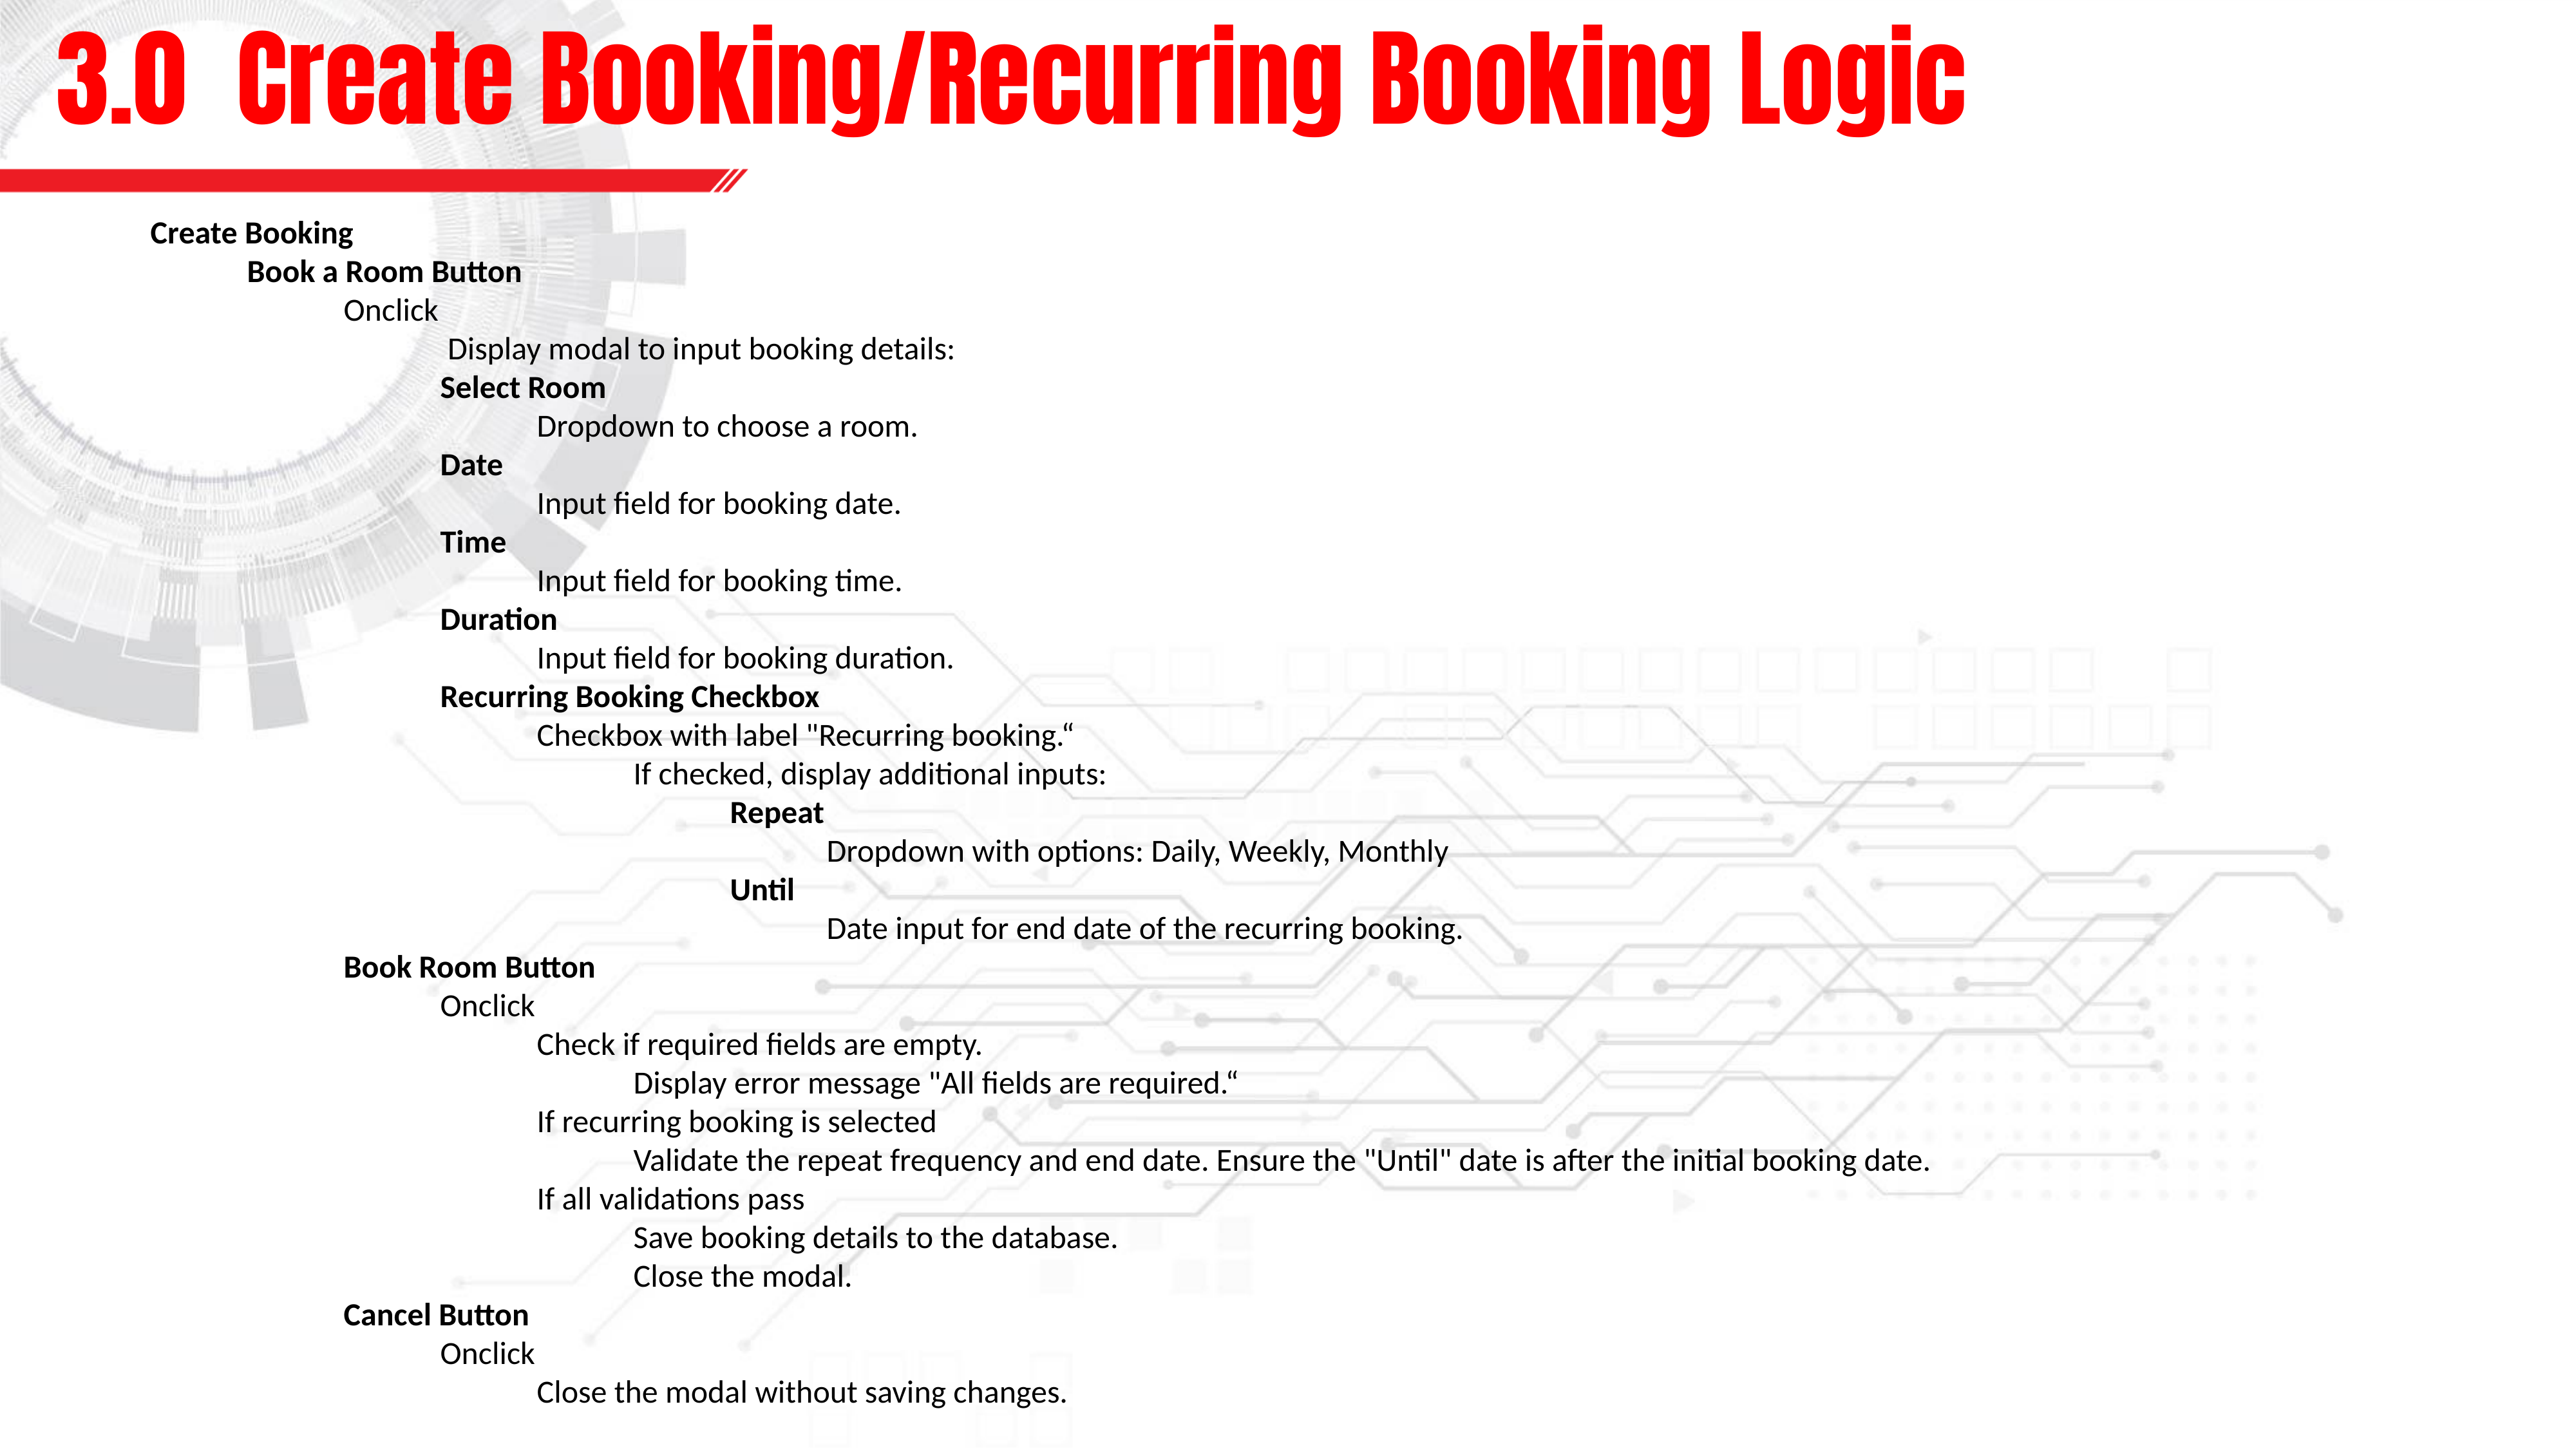

3.0  Create Booking/Recurring Booking Logic
Create Booking
	Book a Room Button
		Onclick
			 Display modal to input booking details:
			Select Room
				Dropdown to choose a room.
			Date
				Input field for booking date.
			Time
				Input field for booking time.
			Duration
				Input field for booking duration.
			Recurring Booking Checkbox
				Checkbox with label "Recurring booking.“
					If checked, display additional inputs:
						Repeat
							Dropdown with options: Daily, Weekly, Monthly
						Until
							Date input for end date of the recurring booking.
		Book Room Button
			Onclick
				Check if required fields are empty.
					Display error message "All fields are required.“
				If recurring booking is selected
					Validate the repeat frequency and end date. Ensure the "Until" date is after the initial booking date.
				If all validations pass
					Save booking details to the database.
					Close the modal.
		Cancel Button
			Onclick
				Close the modal without saving changes.